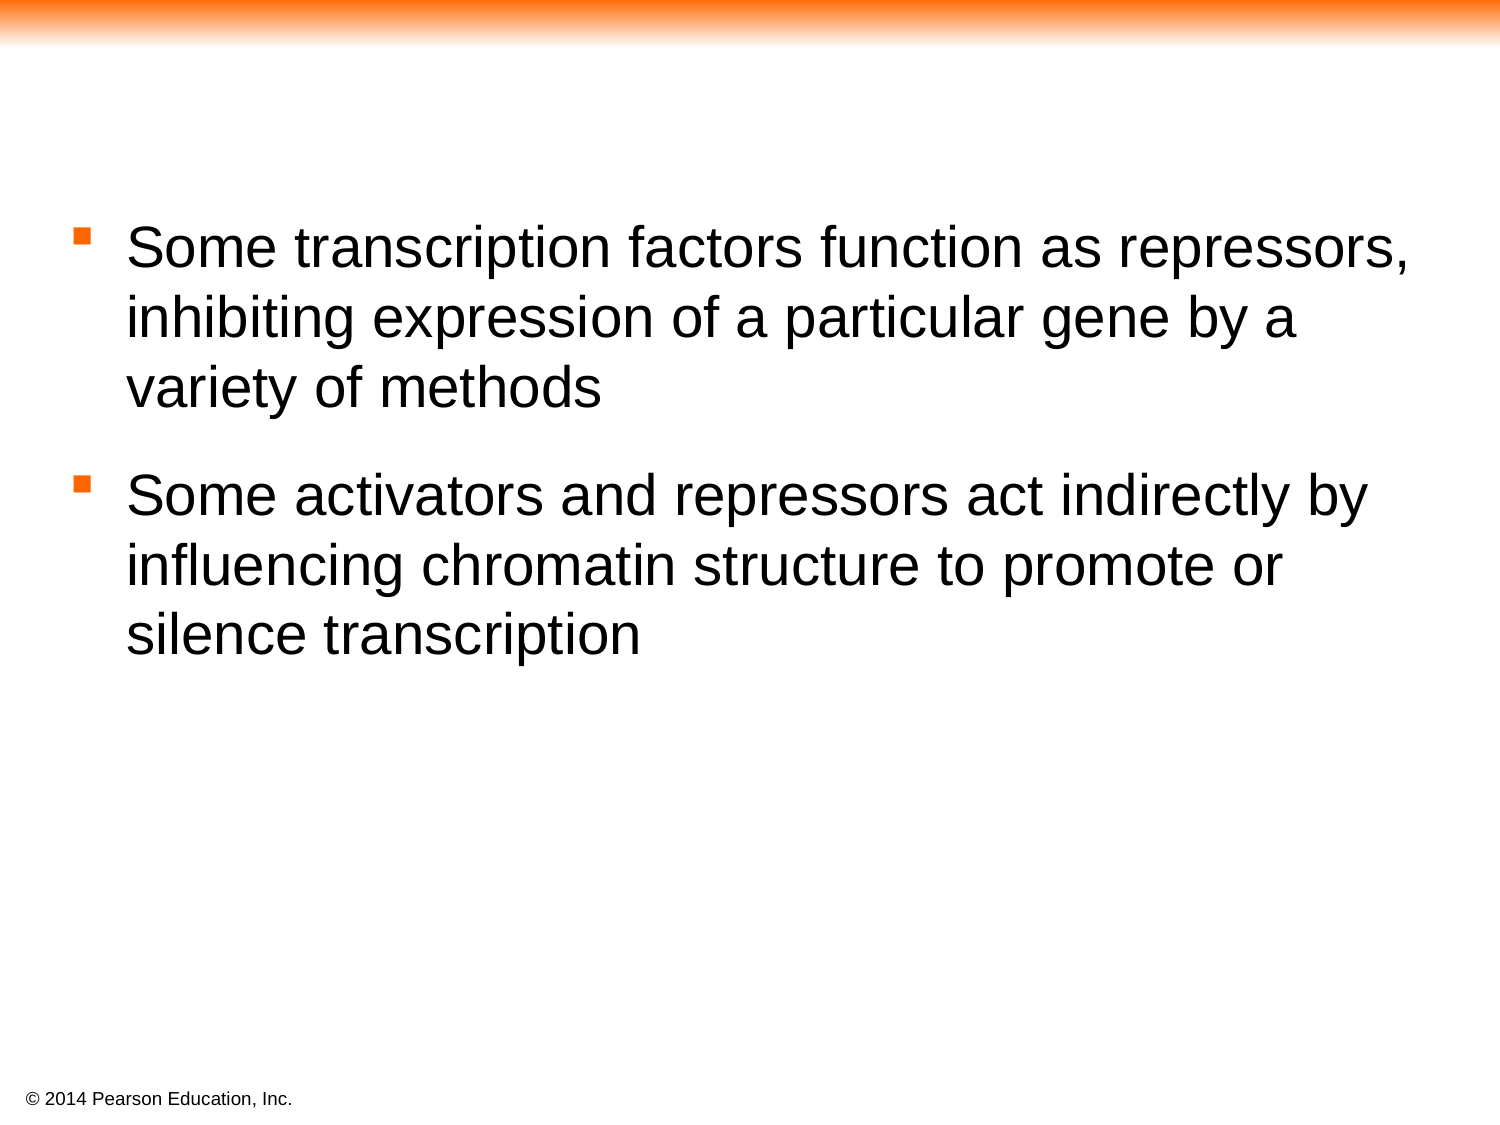

#
Some transcription factors function as repressors, inhibiting expression of a particular gene by a variety of methods
Some activators and repressors act indirectly by influencing chromatin structure to promote or silence transcription